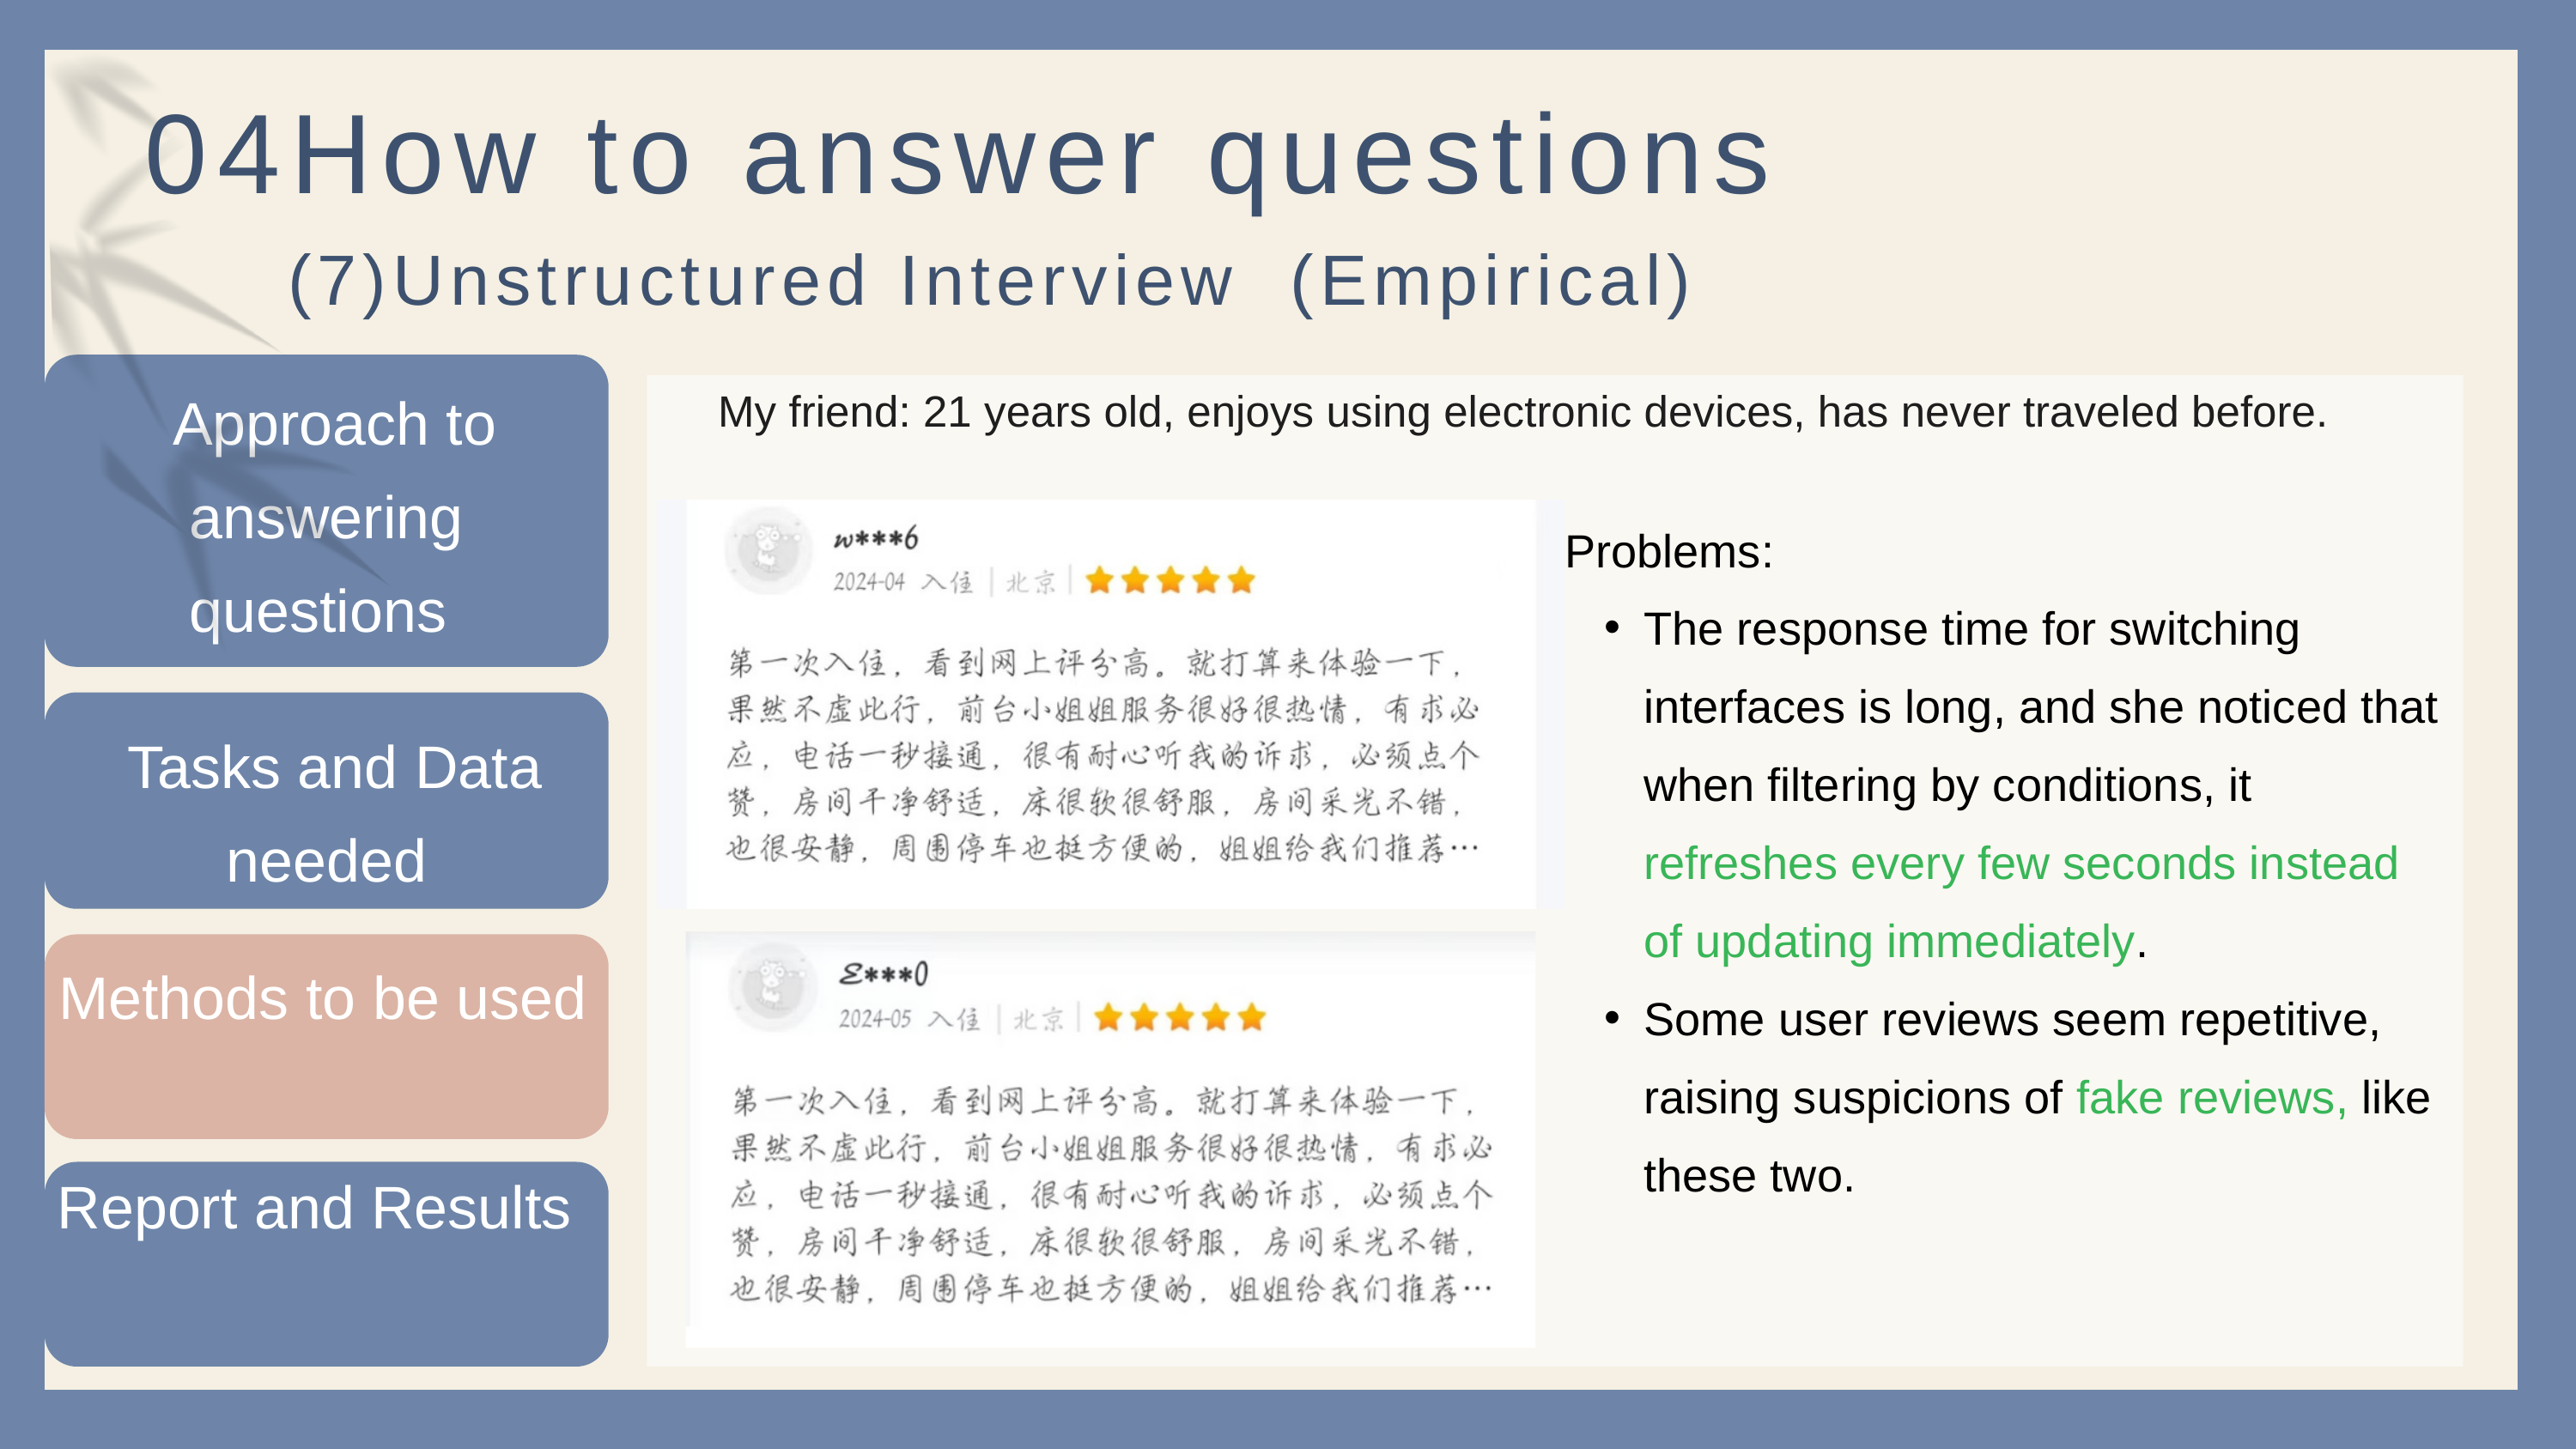

04How to answer questions
(7)Unstructured Interview  (Empirical)

My friend: 21 years old, enjoys using electronic devices, has never traveled before.

 Approach to answering questions

Problems:
The response time for switching interfaces is long, and she noticed that when filtering by conditions, it refreshes every few seconds instead of updating immediately.
Some user reviews seem repetitive, raising suspicions of fake reviews, like these two.

 Tasks and Data needed

Methods to be used
Report and Results